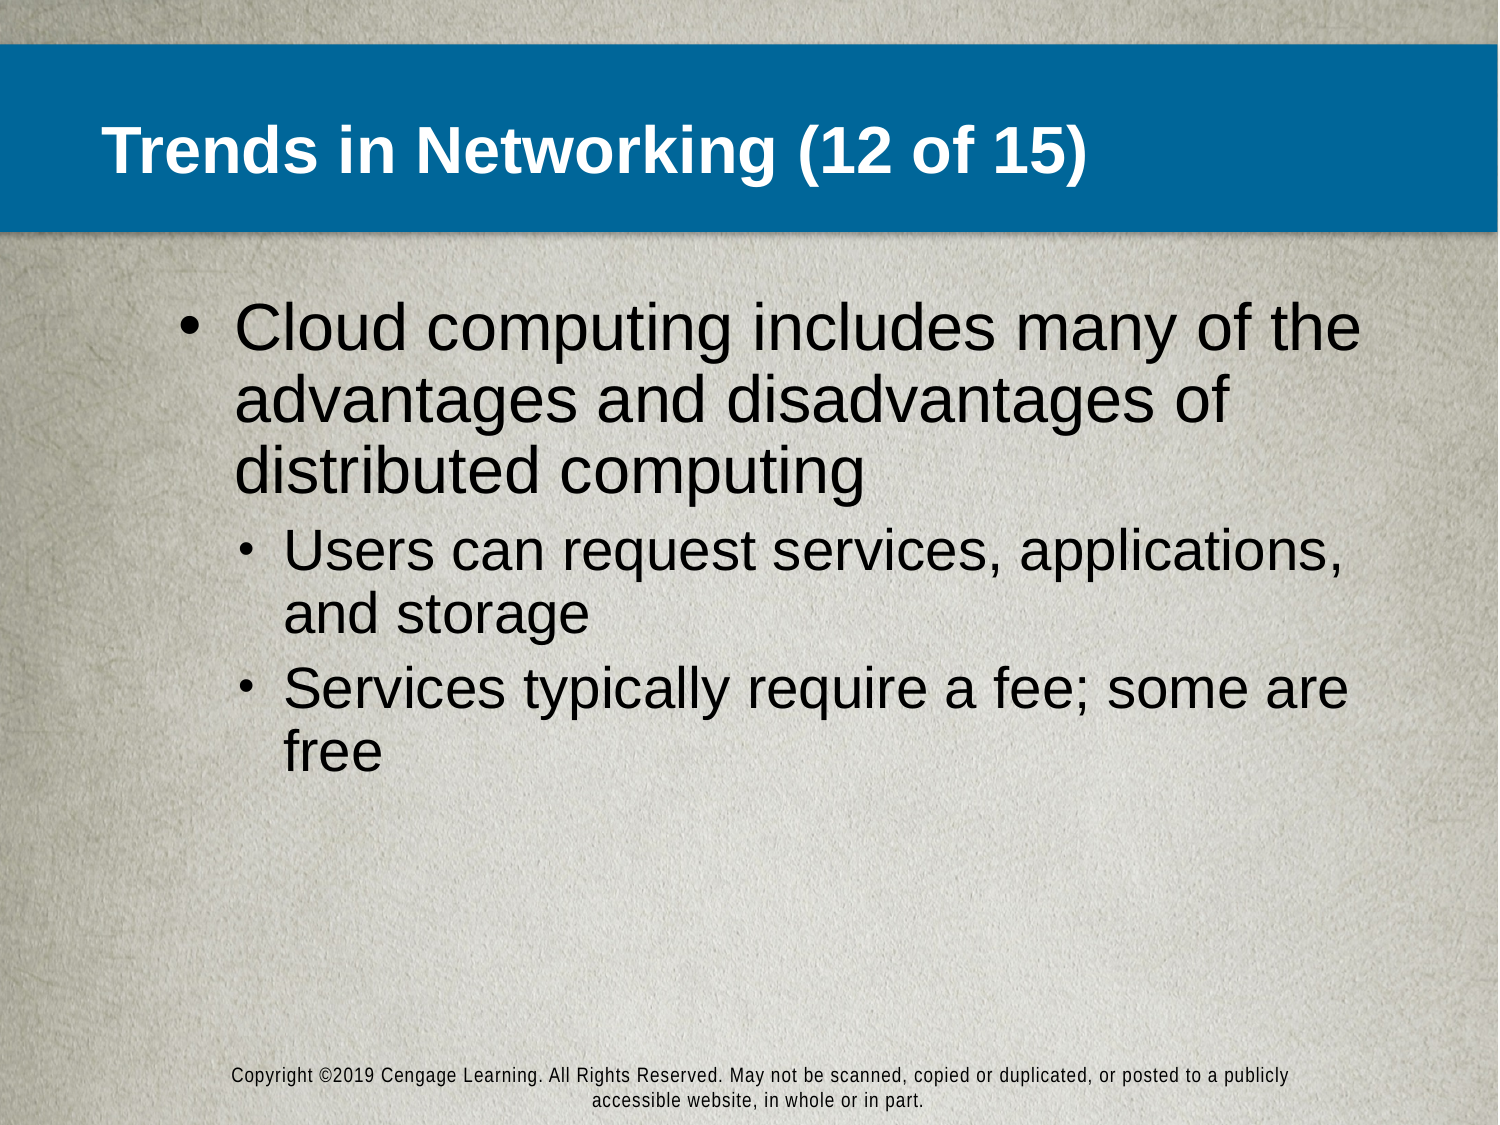

# Trends in Networking (12 of 15)
Cloud computing includes many of the advantages and disadvantages of distributed computing
Users can request services, applications, and storage
Services typically require a fee; some are free